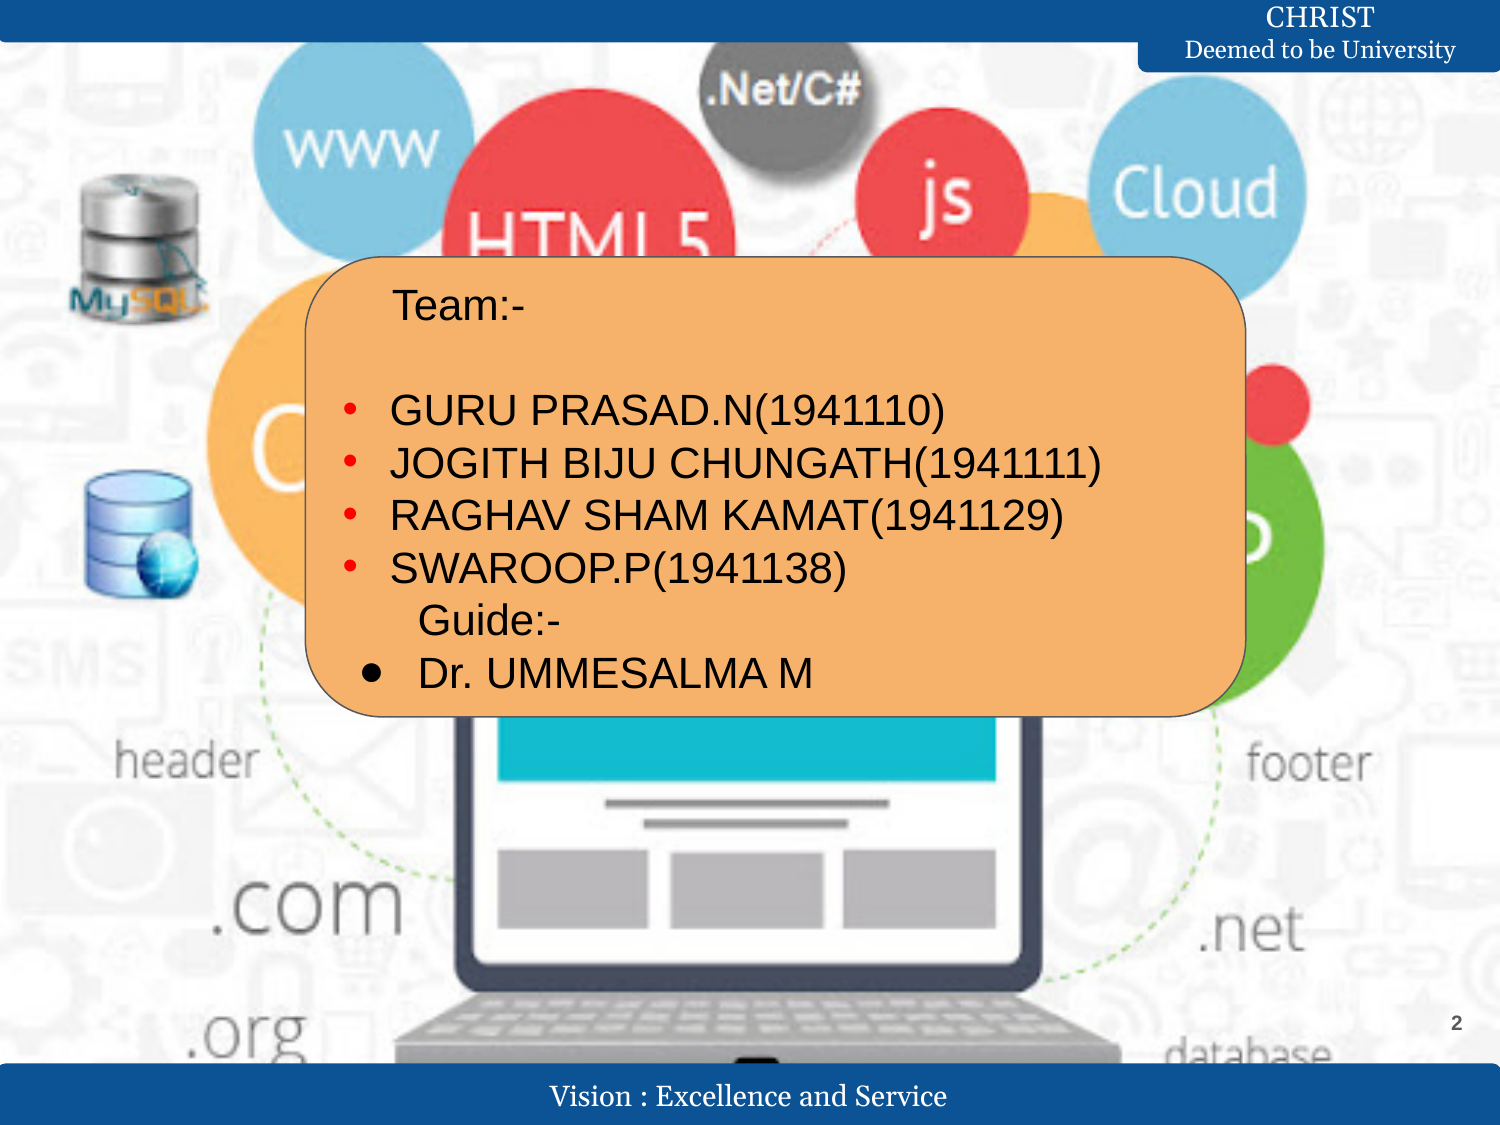

Team:-

GURU PRASAD.N(1941110)
JOGITH BIJU CHUNGATH(1941111)
RAGHAV SHAM KAMAT(1941129)
SWAROOP.P(1941138)
Guide:-
Dr. UMMESALMA M

2